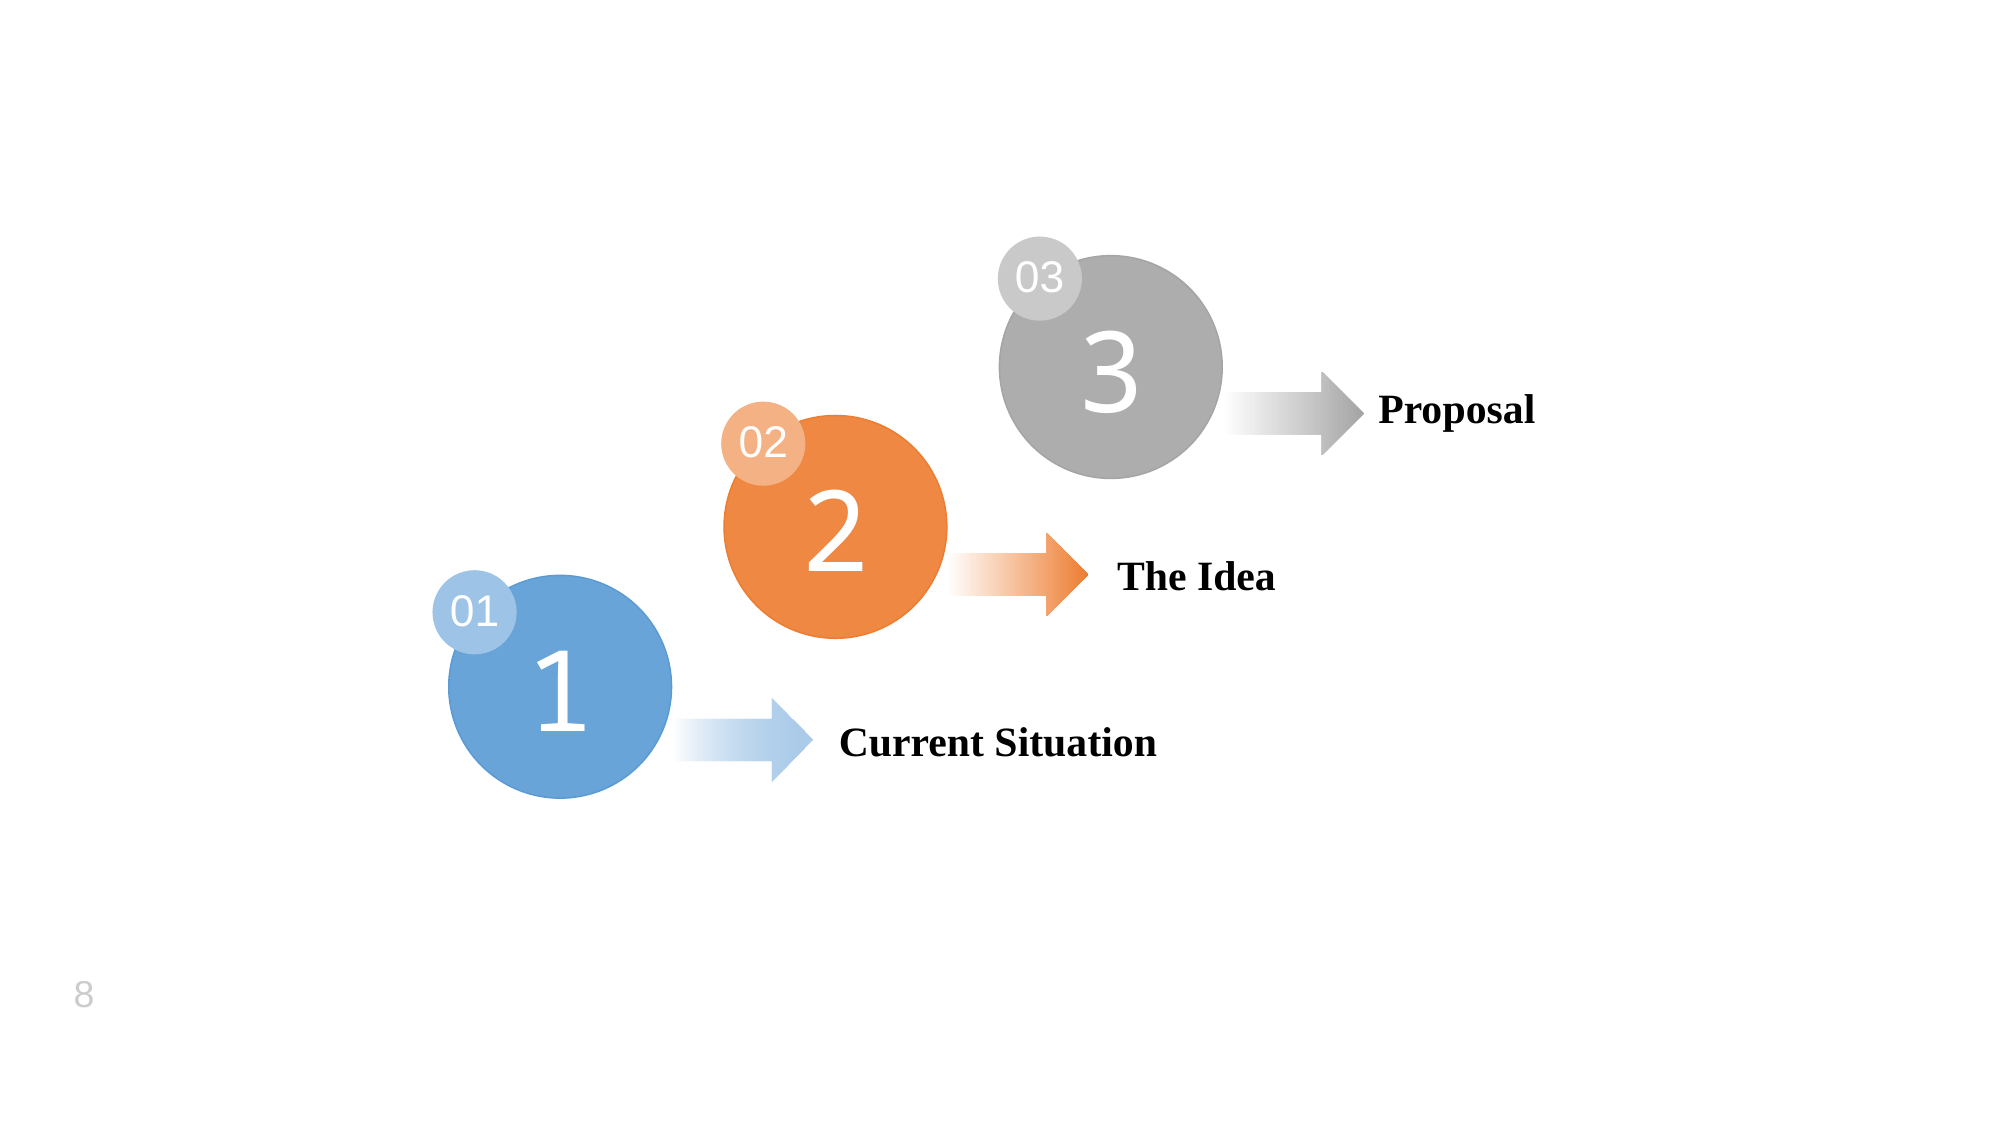

03
3

Proposal

02
2

The Idea
01
1

Current Situation